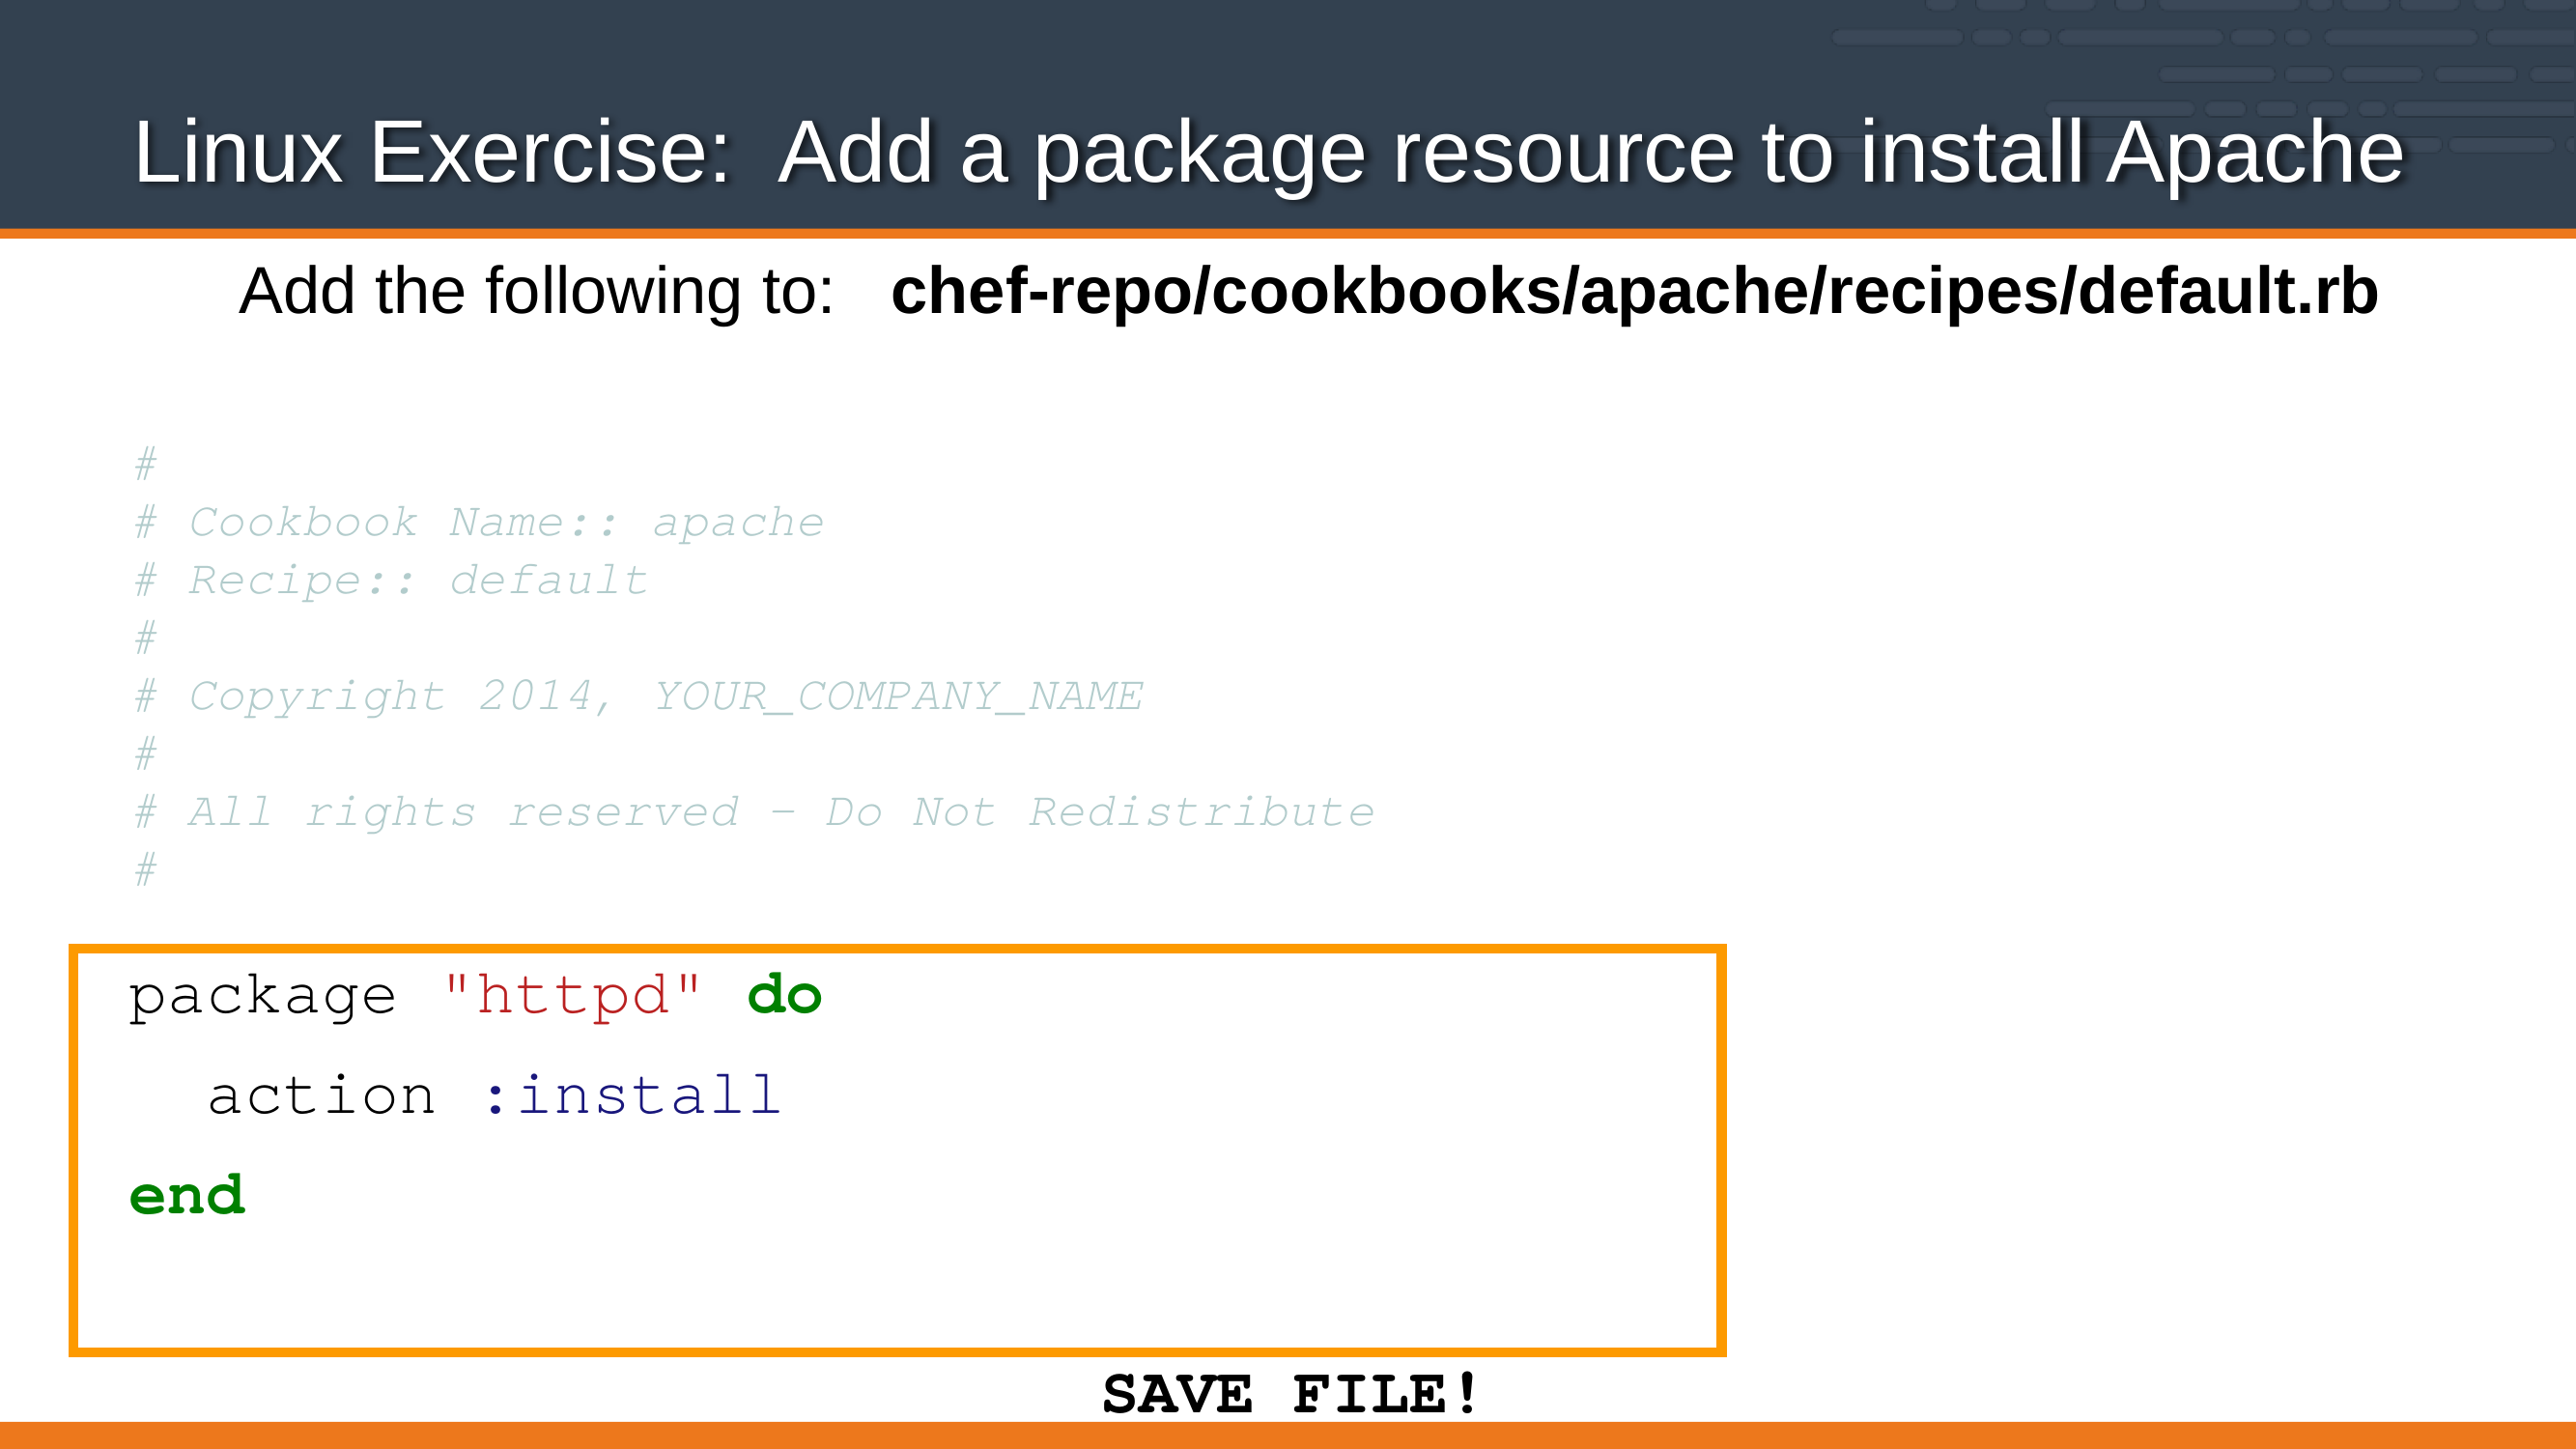

# Linux Exercise:  Add a package resource to install Apache
      Add the following to:   chef-repo/cookbooks/apache/recipes/default.rb

#
# Cookbook Name:: apache
# Recipe:: default
#
# Copyright 2014, YOUR_COMPANY_NAME
#
# All rights reserved - Do Not Redistribute
#

package "httpd" do
  action :install
end

SAVE FILE!